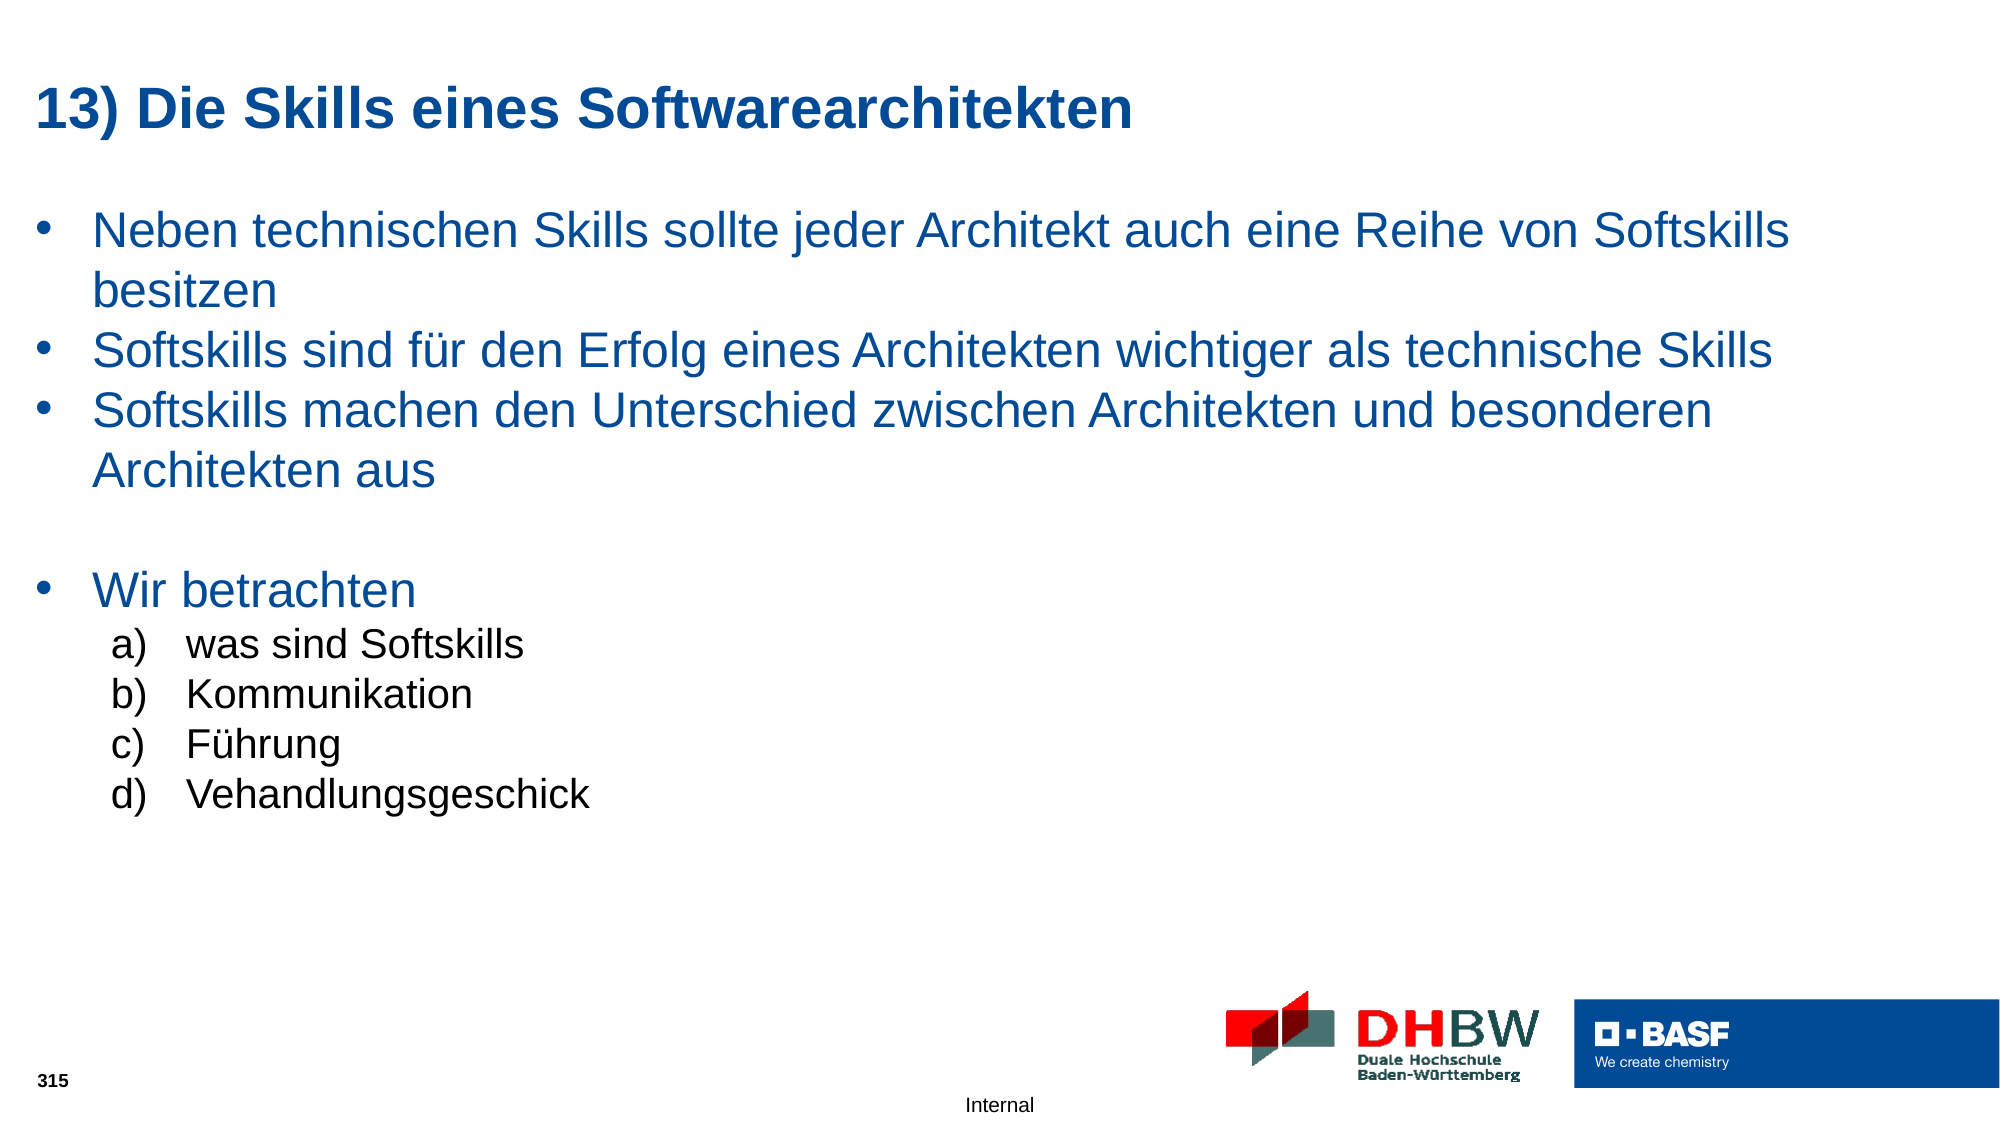

# 13) Die Skills eines Softwarearchitekten
Neben technischen Skills sollte jeder Architekt auch eine Reihe von Softskills besitzen
Softskills sind für den Erfolg eines Architekten wichtiger als technische Skills
Softskills machen den Unterschied zwischen Architekten und besonderen Architekten aus

Wir betrachten
was sind Softskills
Kommunikation
Führung
Vehandlungsgeschick
315